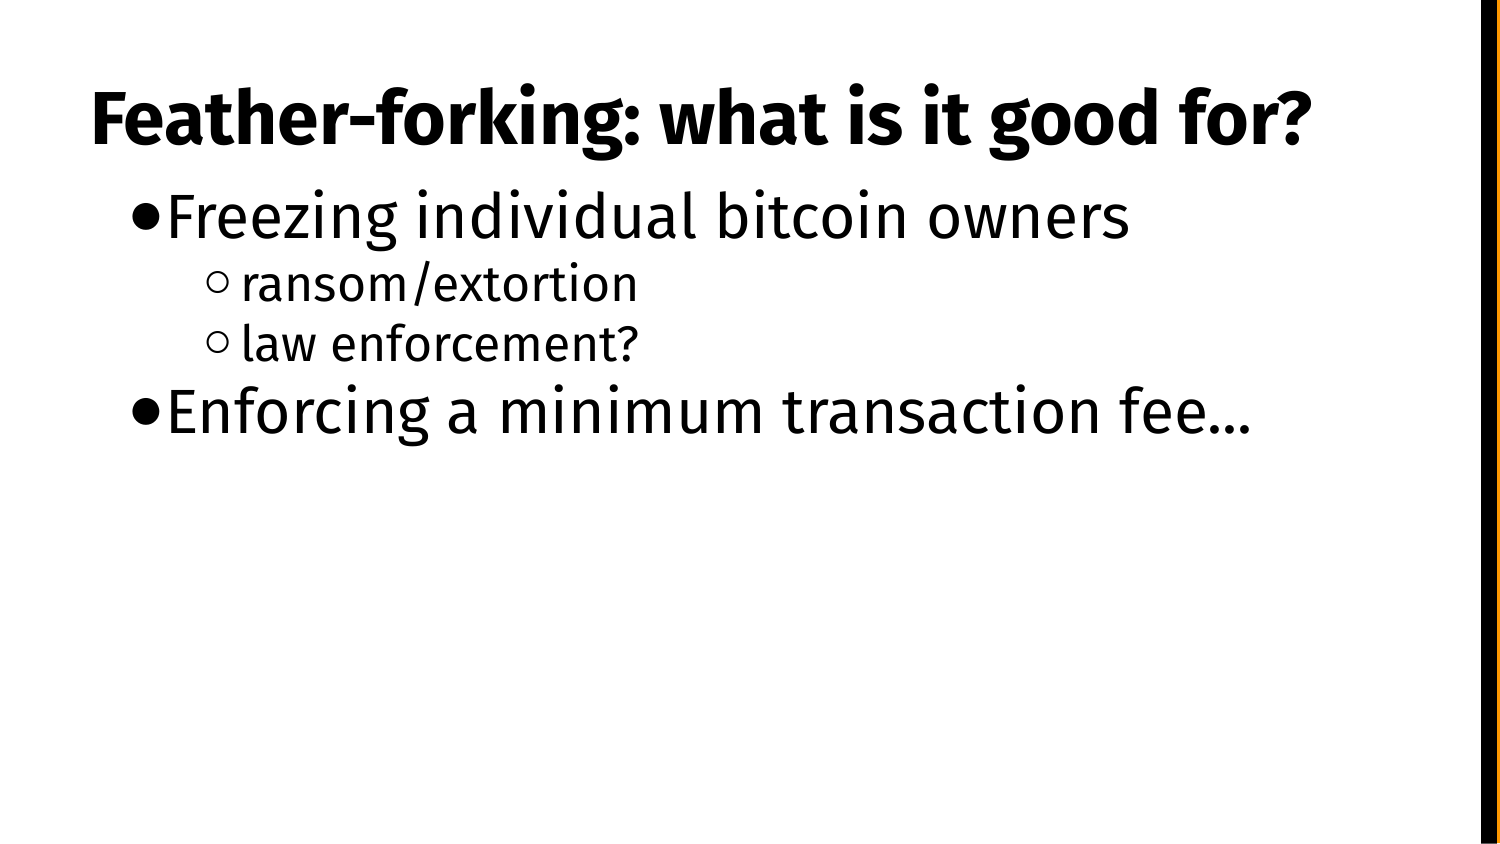

# Feather-forking: what is it good for?
Freezing individual bitcoin owners
ransom/extortion
law enforcement?
Enforcing a minimum transaction fee...